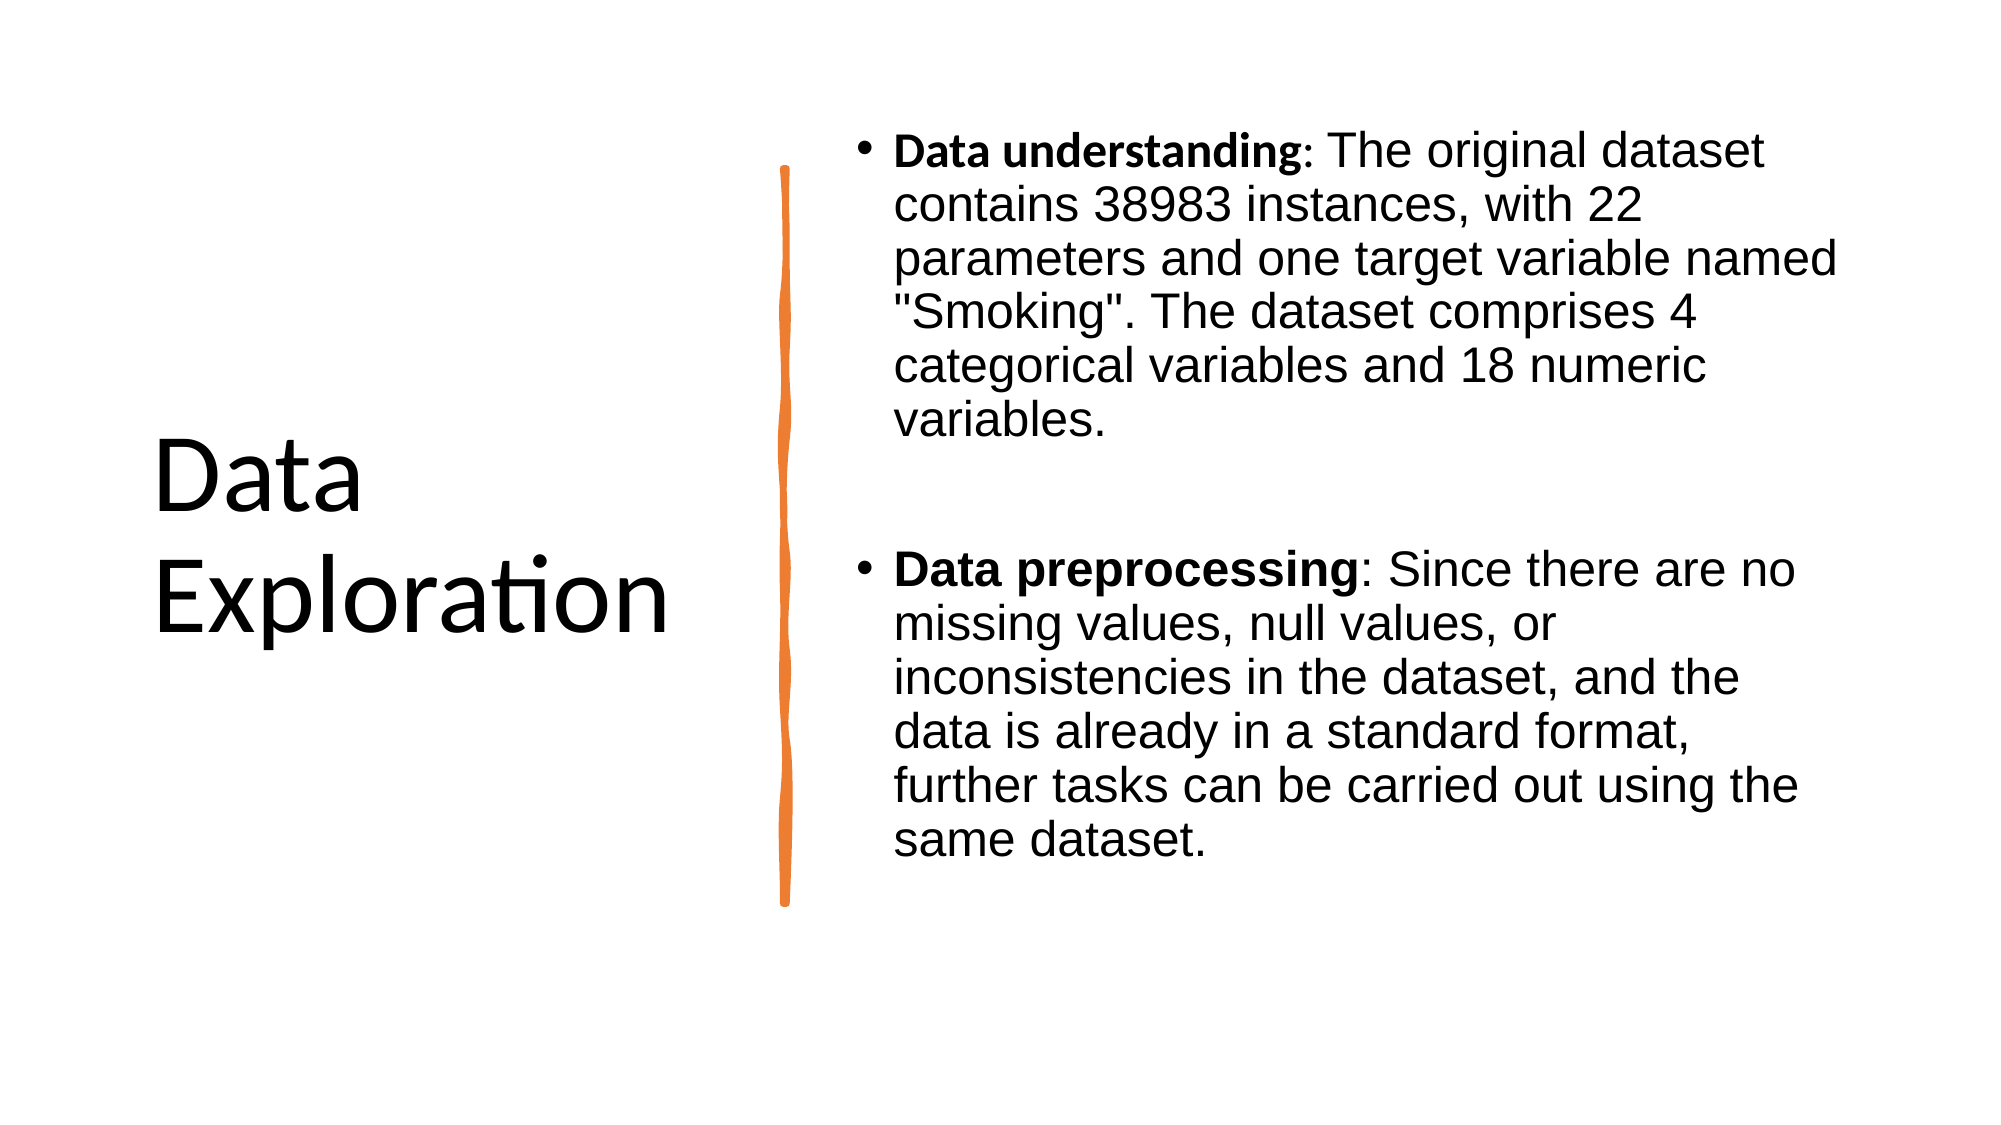

# Data Exploration
Data understanding: The original dataset contains 38983 instances, with 22 parameters and one target variable named "Smoking". The dataset comprises 4 categorical variables and 18 numeric variables.

Data preprocessing: Since there are no missing values, null values, or inconsistencies in the dataset, and the data is already in a standard format, further tasks can be carried out using the same dataset.